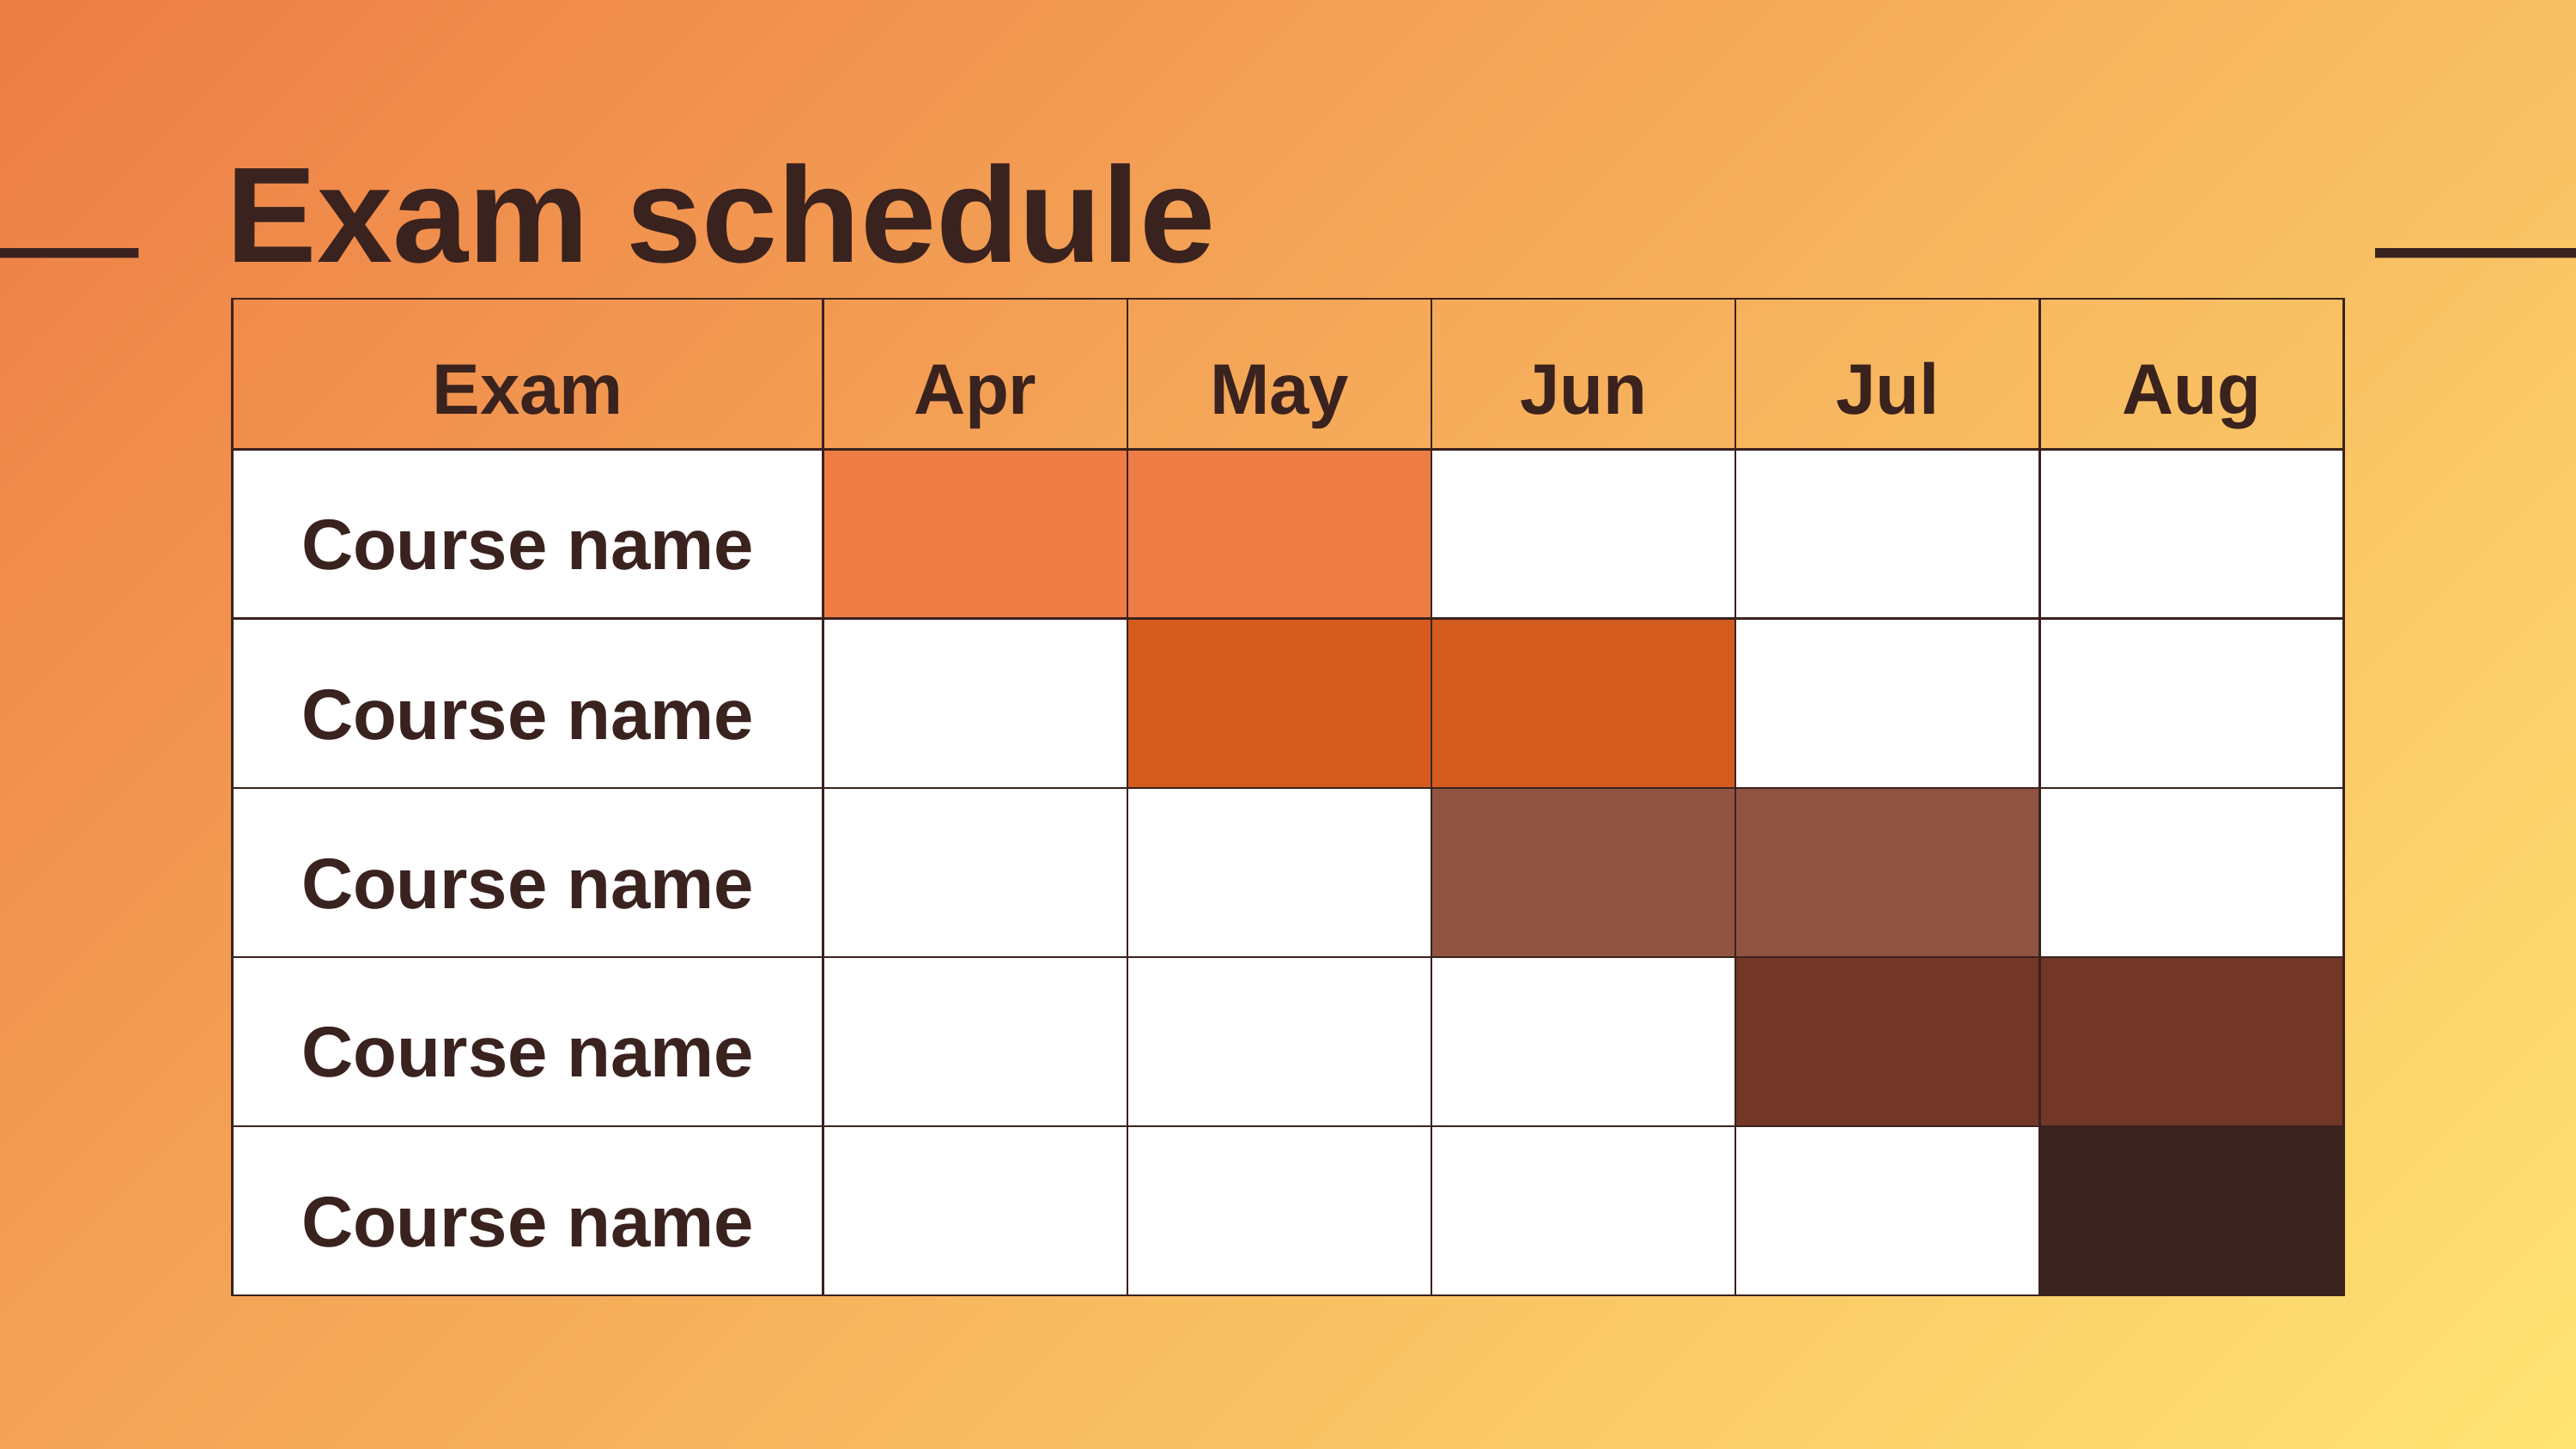

# Exam schedule
| Exam | Apr | May | Jun | Jul | Aug |
| --- | --- | --- | --- | --- | --- |
| Course name |  |  |  |  |  |
| Course name |  |  |  |  |  |
| Course name |  |  |  |  |  |
| Course name |  |  |  |  |  |
| Course name |  |  |  |  |  |